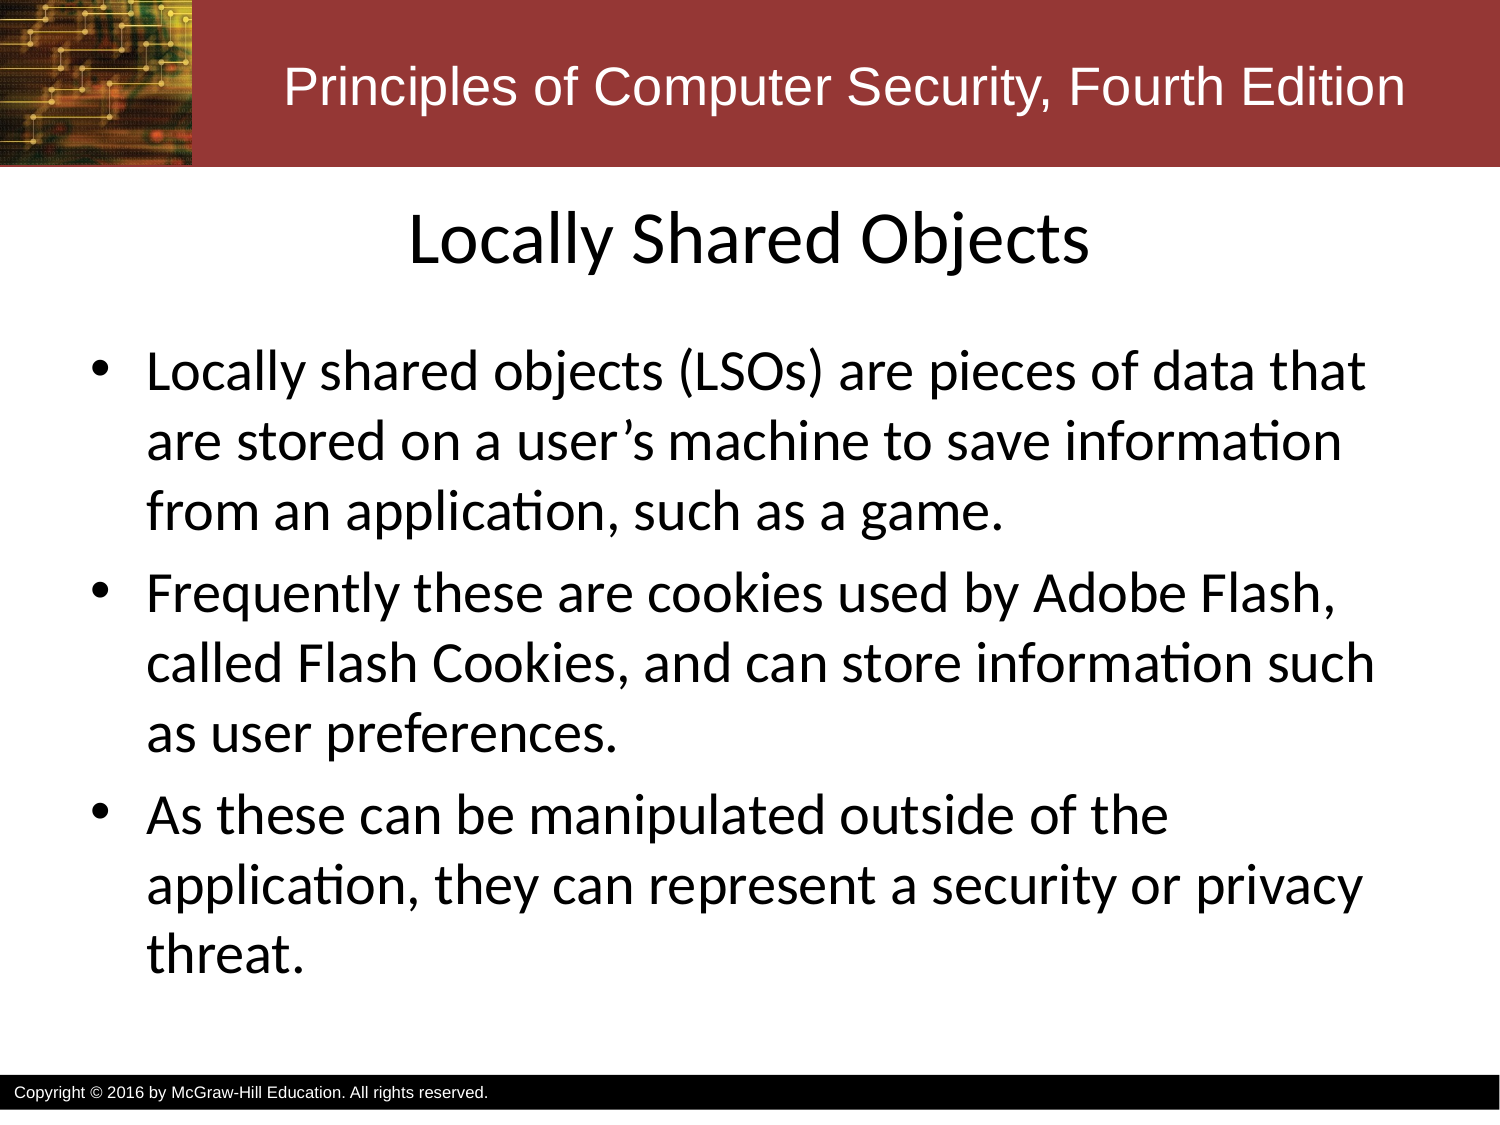

# Locally Shared Objects
Locally shared objects (LSOs) are pieces of data that are stored on a user’s machine to save information from an application, such as a game.
Frequently these are cookies used by Adobe Flash, called Flash Cookies, and can store information such as user preferences.
As these can be manipulated outside of the application, they can represent a security or privacy threat.